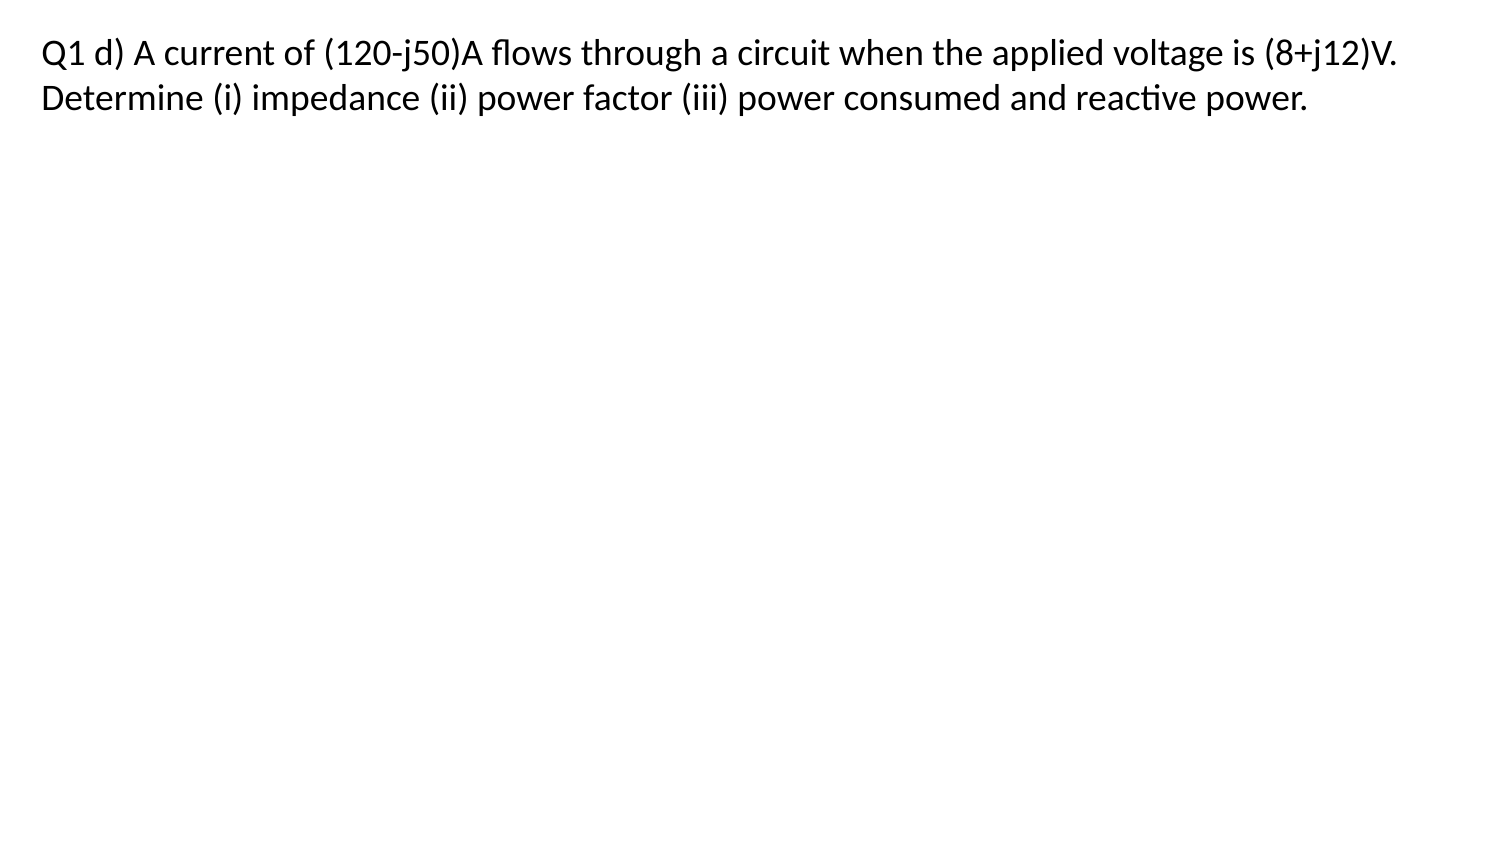

Q1 d) A current of (120-j50)A flows through a circuit when the applied voltage is (8+j12)V. Determine (i) impedance (ii) power factor (iii) power consumed and reactive power.